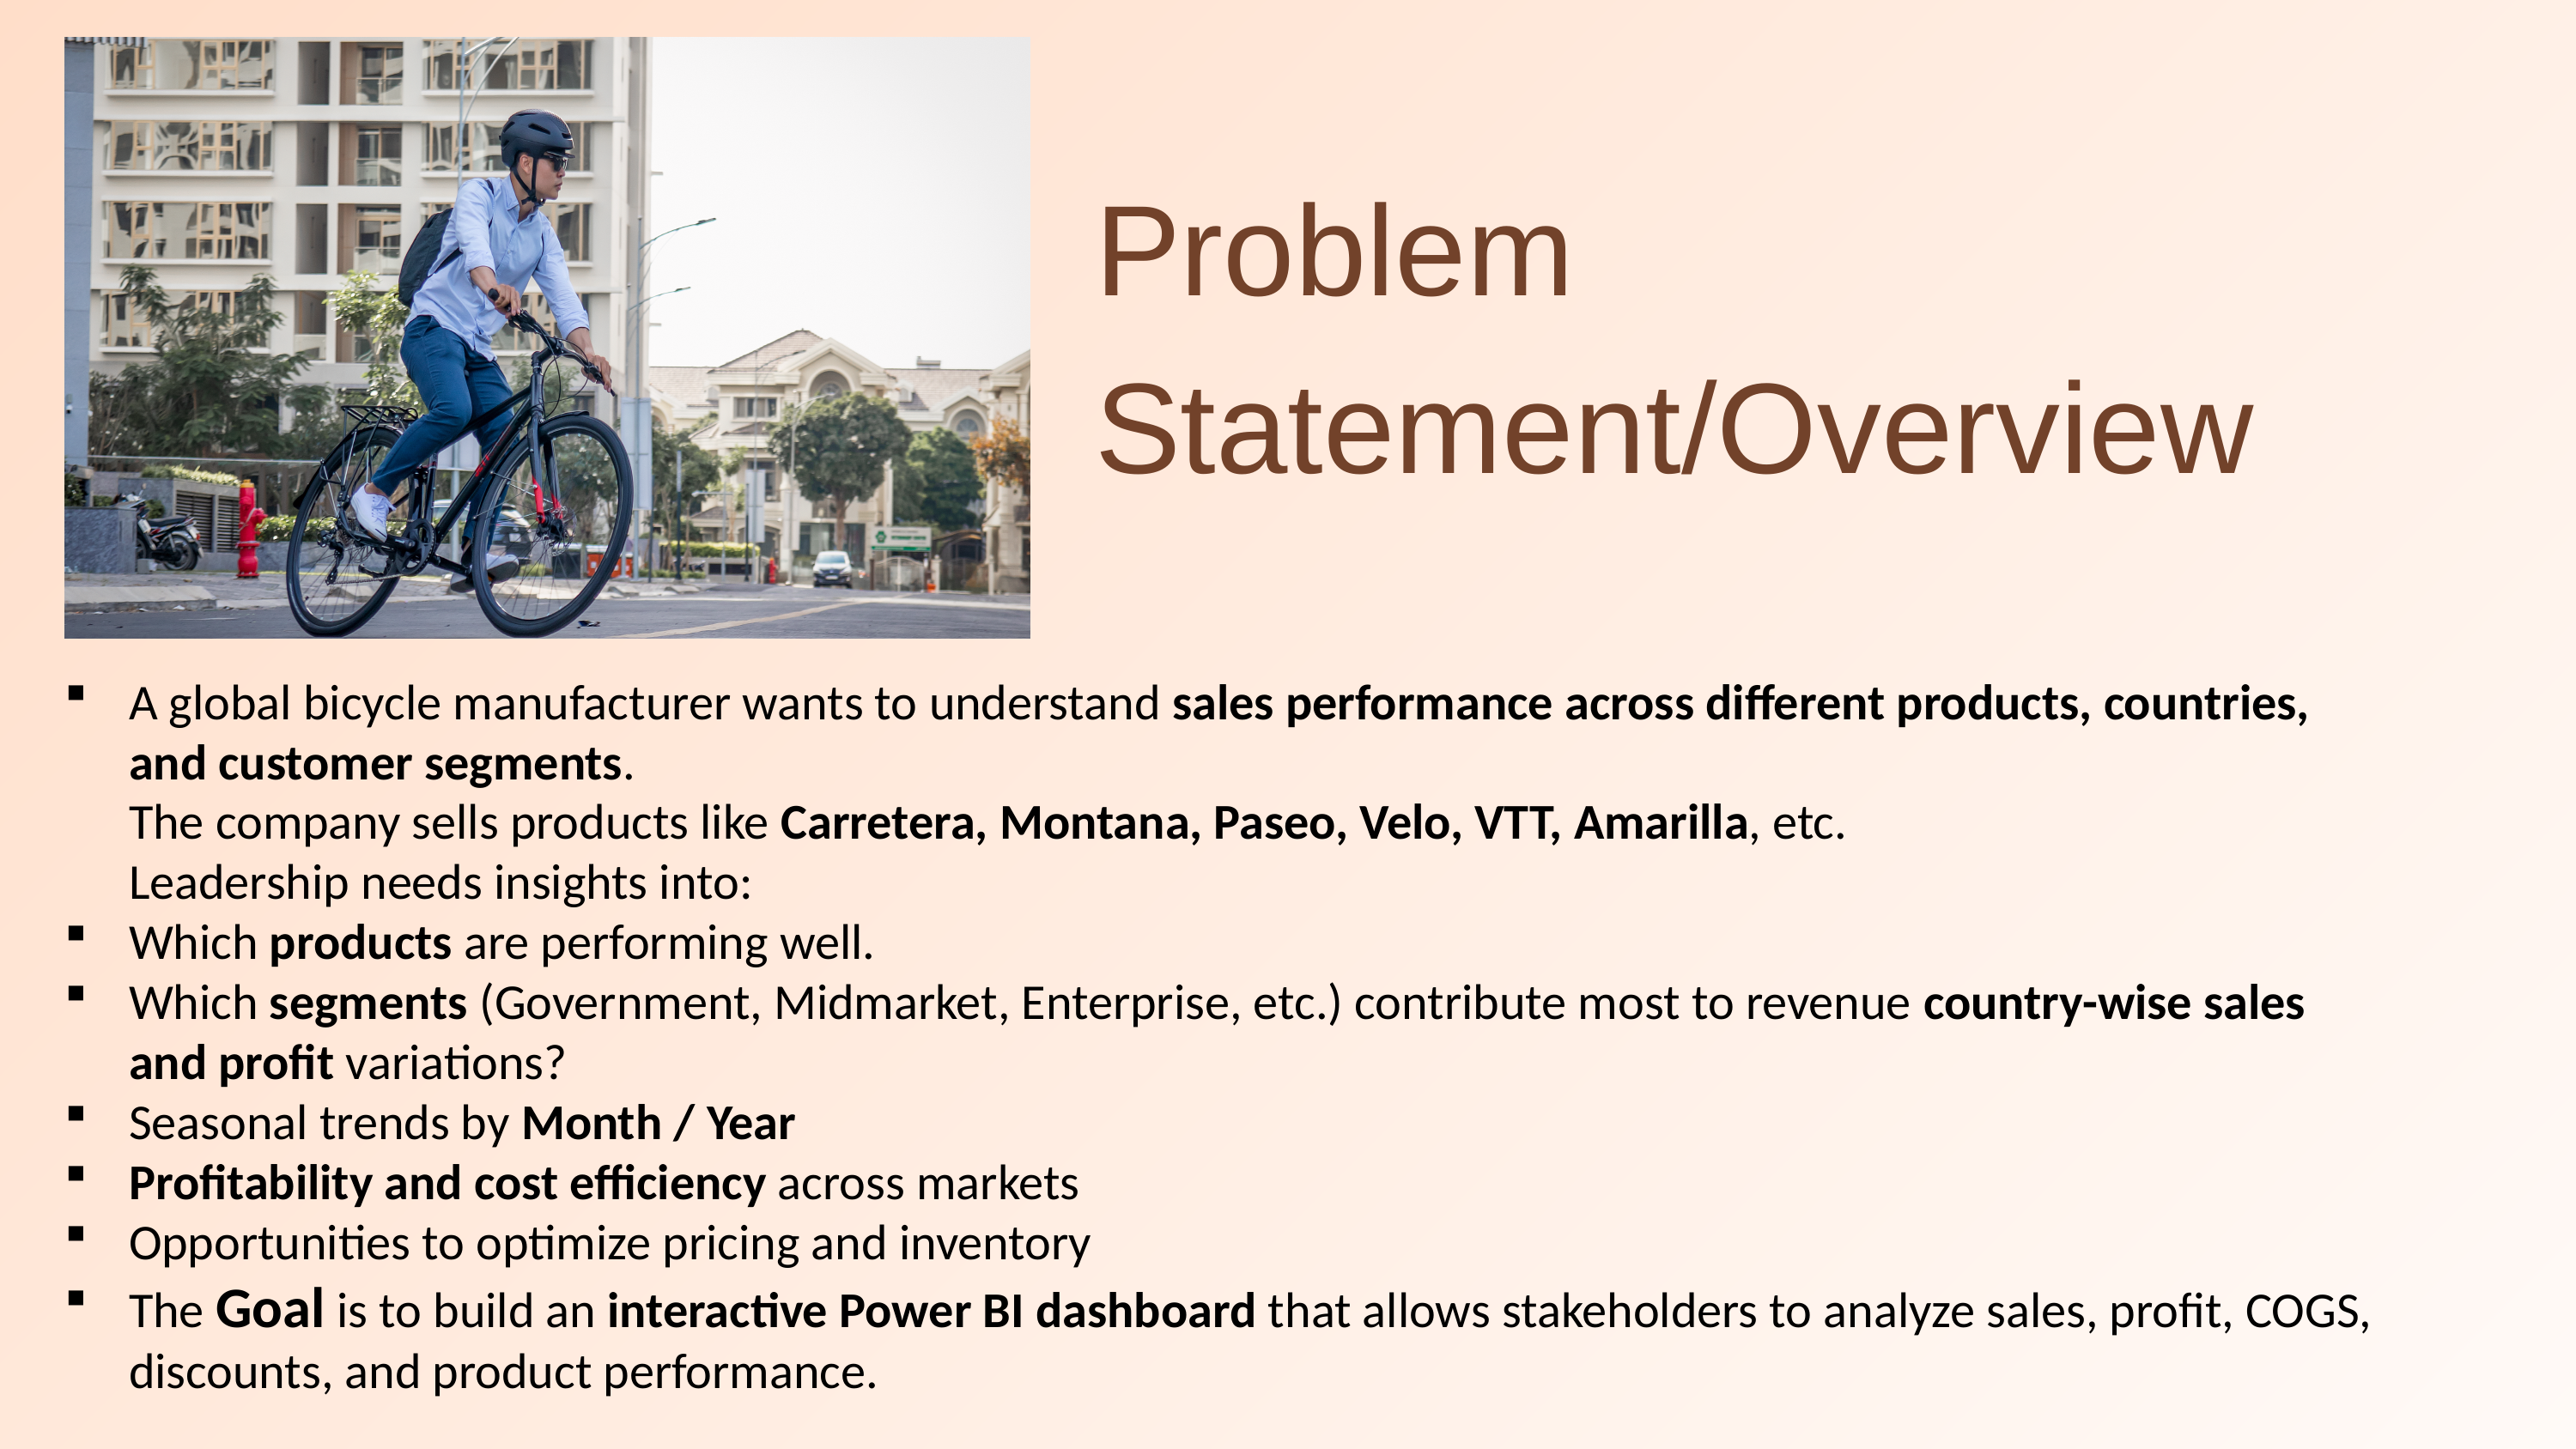

Problem Statement/Overview
A global bicycle manufacturer wants to understand sales performance across different products, countries, and customer segments.
The company sells products like Carretera, Montana, Paseo, Velo, VTT, Amarilla, etc.
Leadership needs insights into:
Which products are performing well.
Which segments (Government, Midmarket, Enterprise, etc.) contribute most to revenue country-wise sales and profit variations?
Seasonal trends by Month / Year
Profitability and cost efficiency across markets
Opportunities to optimize pricing and inventory
The Goal is to build an interactive Power BI dashboard that allows stakeholders to analyze sales, profit, COGS, discounts, and product performance.